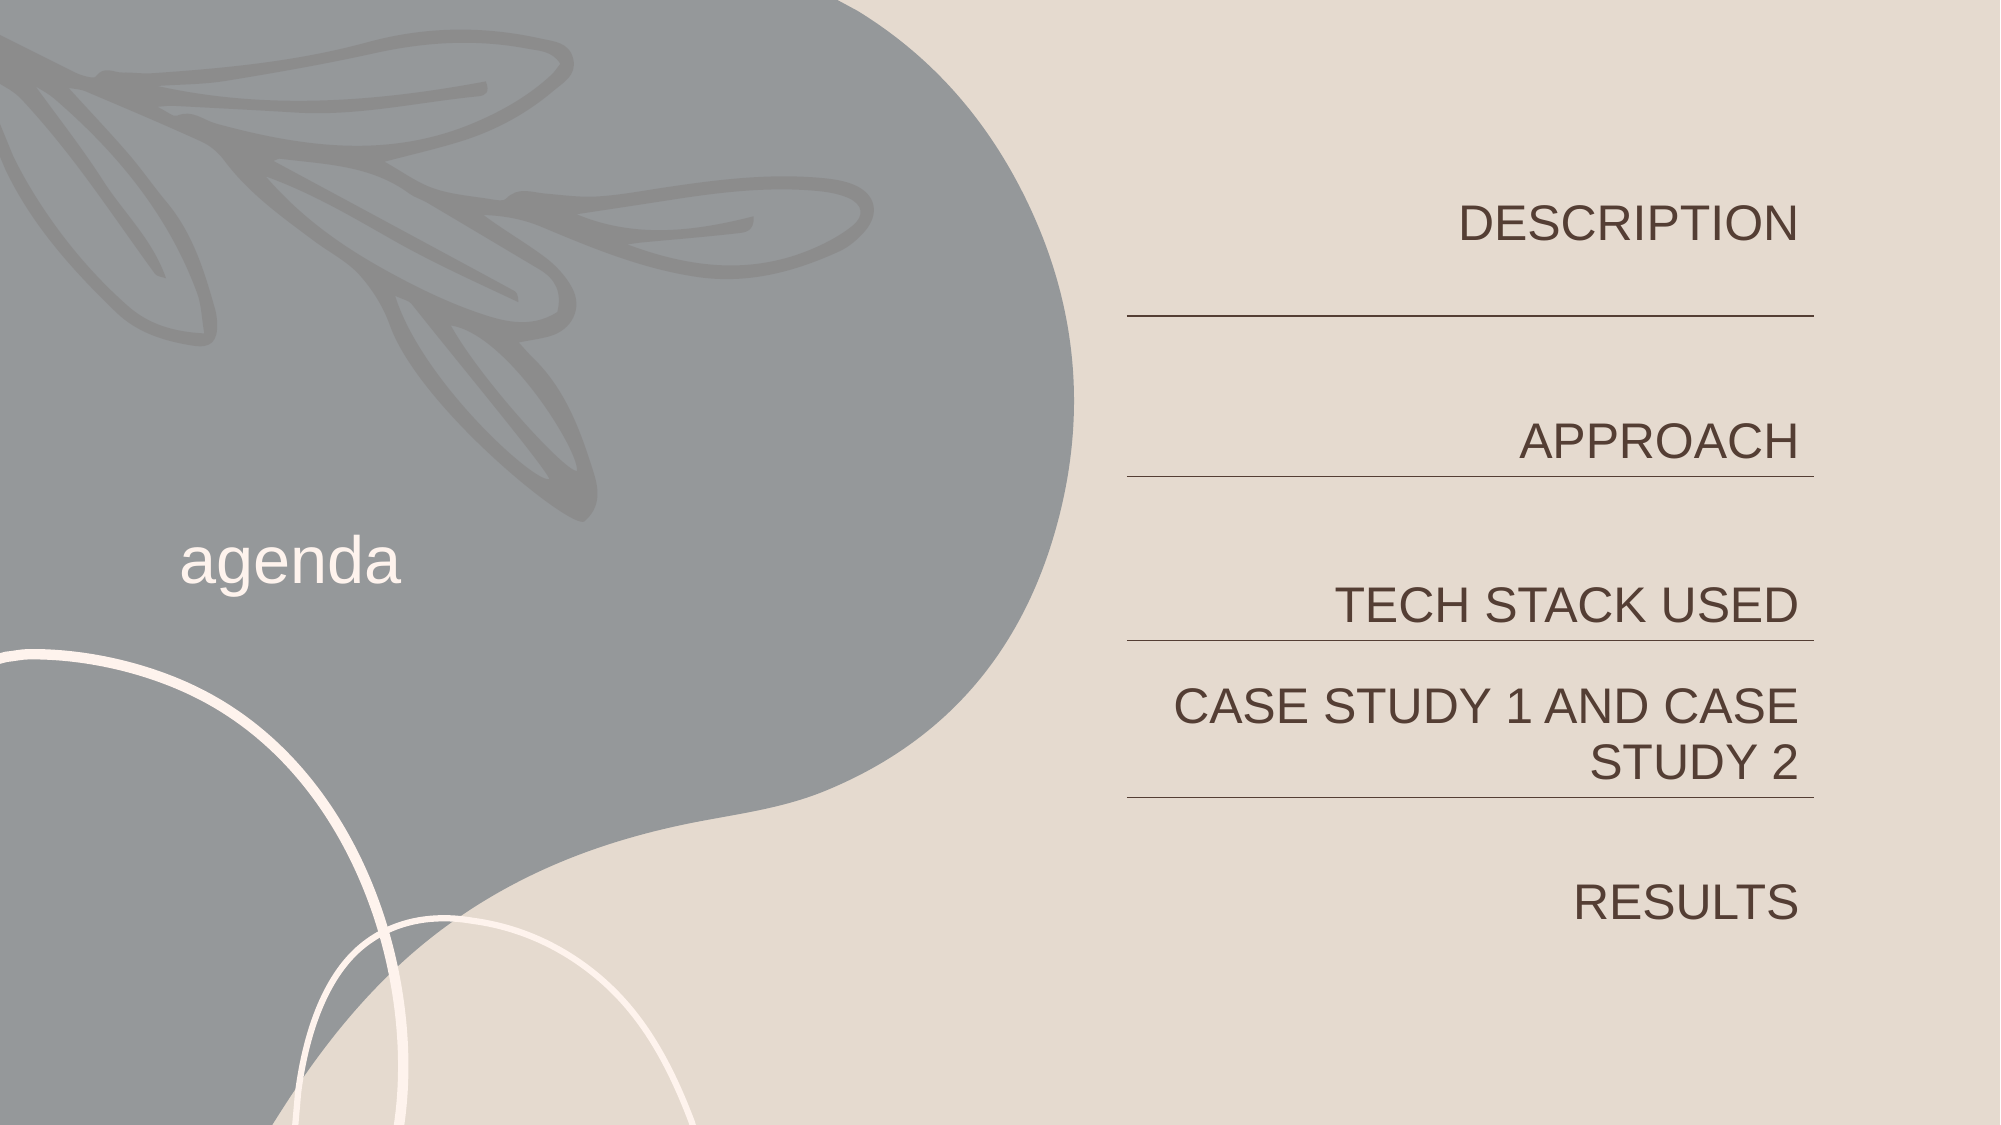

# agenda
| DESCRIPTION |
| --- |
| APPROACH |
| TECH STACK USED |
| CASE STUDY 1 AND CASE STUDY 2 |
| RESULTS |